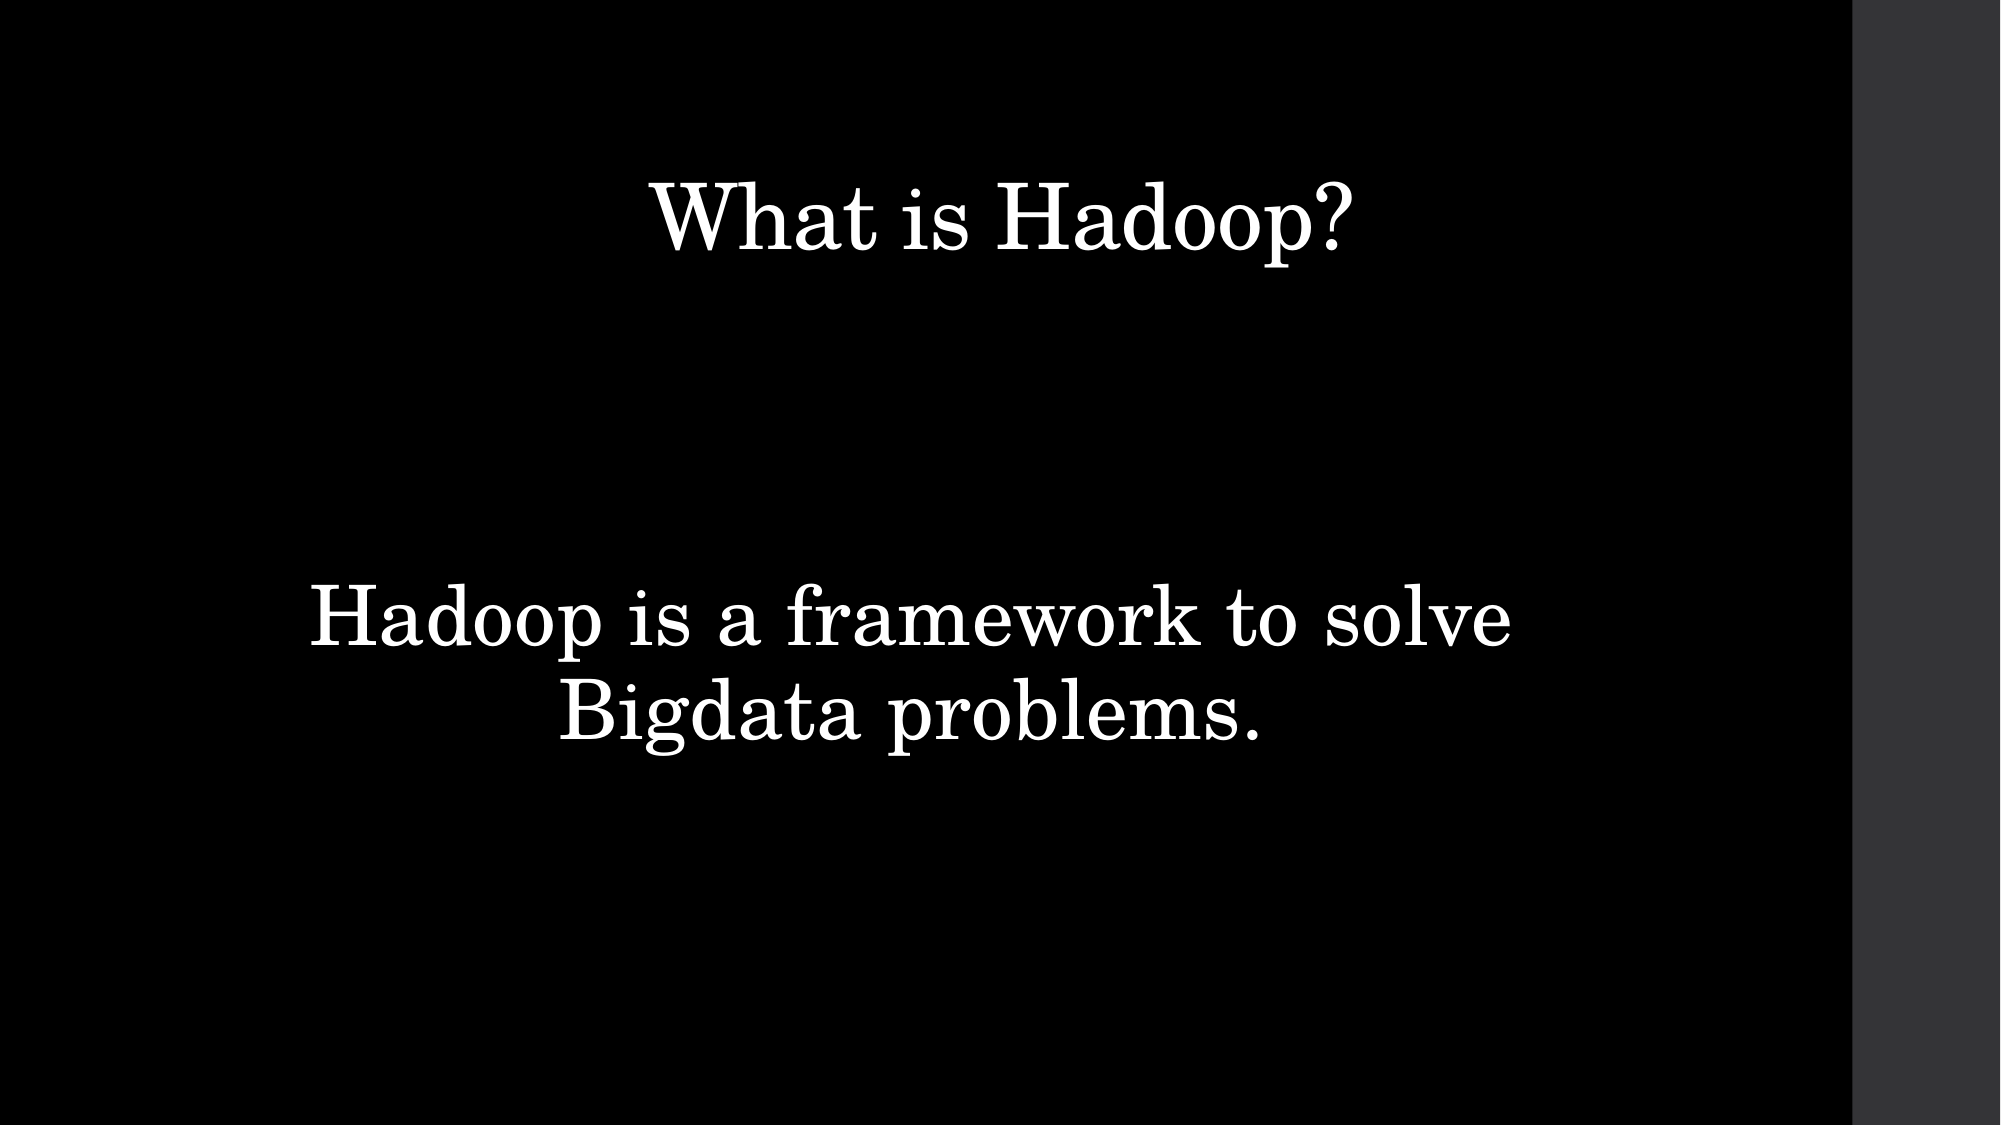

# What is Hadoop?

Hadoop is a framework to solve Bigdata problems.